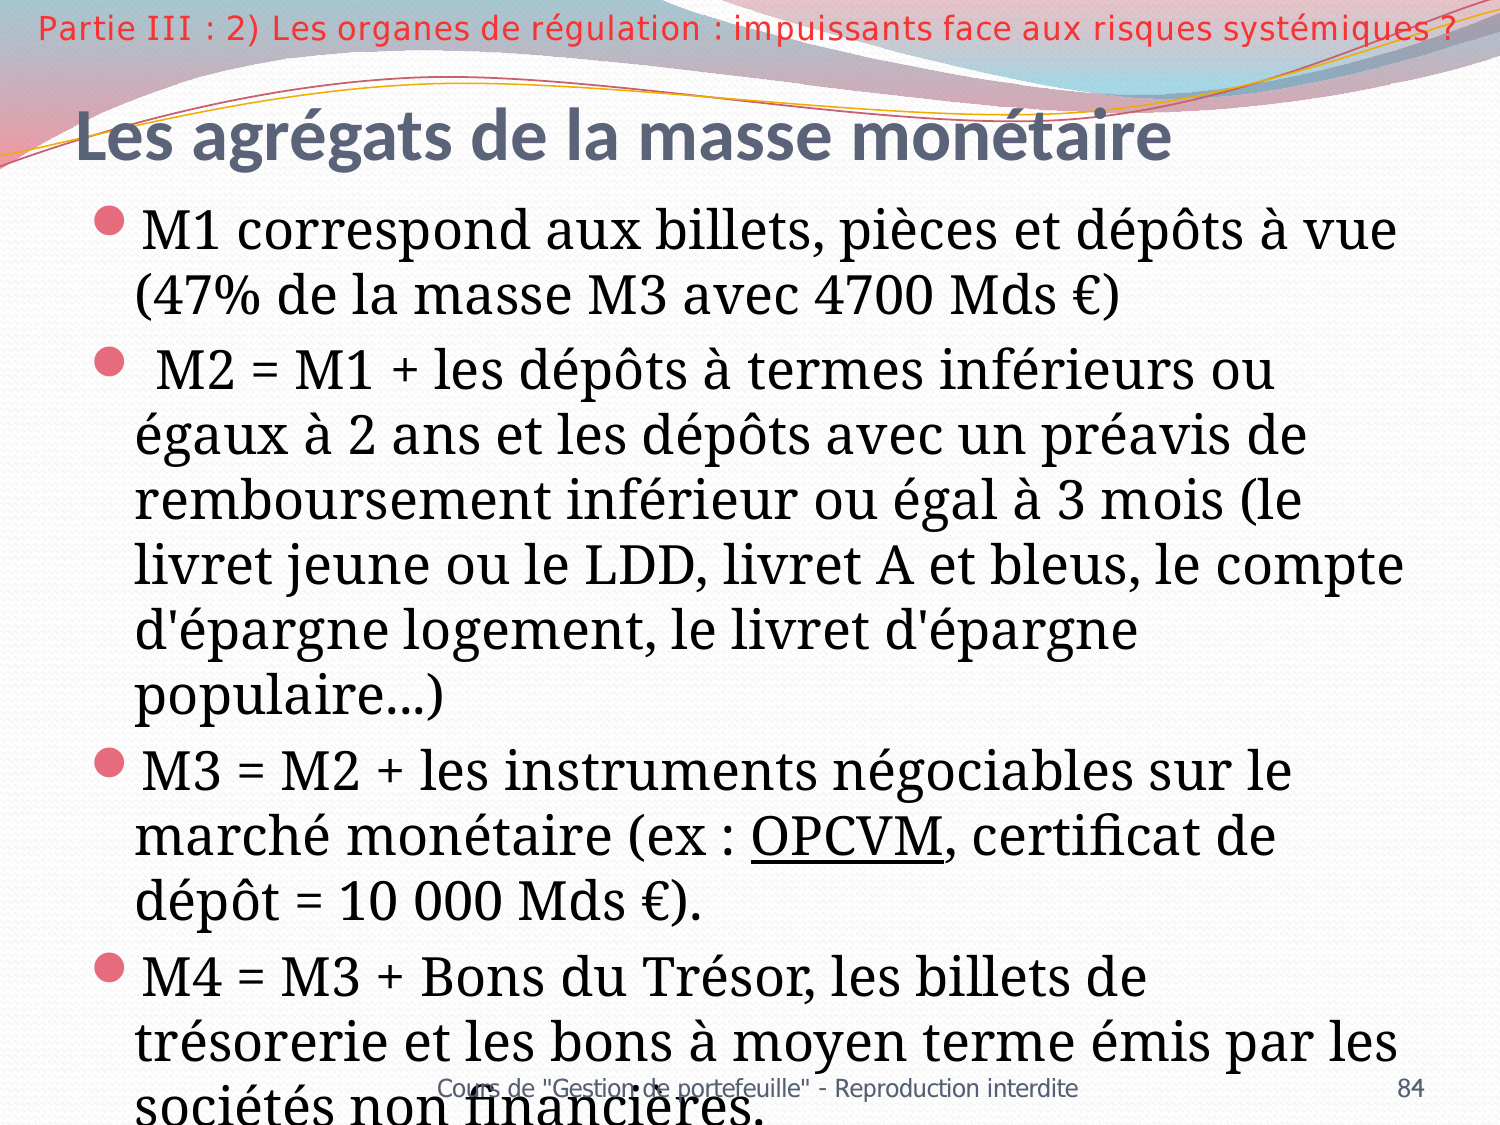

Partie III : 2) Les organes de régulation : impuissants face aux risques systémiques ?
# Les agrégats de la masse monétaire
M1 correspond aux billets, pièces et dépôts à vue (47% de la masse M3 avec 4700 Mds €)
 M2 = M1 + les dépôts à termes inférieurs ou égaux à 2 ans et les dépôts avec un préavis de remboursement inférieur ou égal à 3 mois (le livret jeune ou le LDD, livret A et bleus, le compte d'épargne logement, le livret d'épargne populaire...)
M3 = M2 + les instruments négociables sur le marché monétaire (ex : OPCVM, certificat de dépôt = 10 000 Mds €).
M4 = M3 + Bons du Trésor, les billets de trésorerie et les bons à moyen terme émis par les sociétés non financières.

Cours de "Gestion de portefeuille" - Reproduction interdite
84